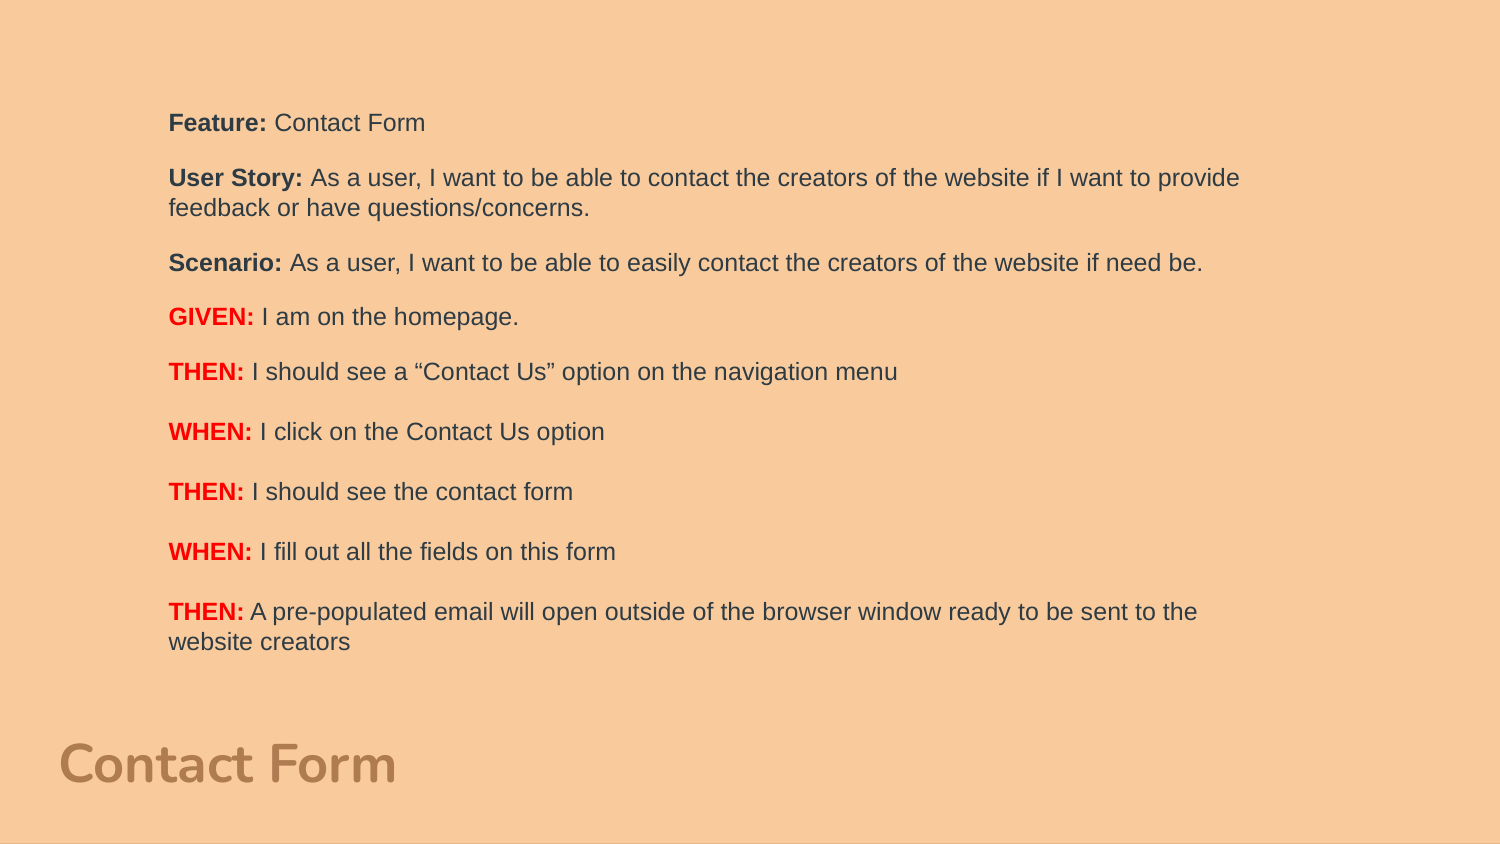

Feature: Contact Form
User Story: As a user, I want to be able to contact the creators of the website if I want to provide feedback or have questions/concerns.
Scenario: As a user, I want to be able to easily contact the creators of the website if need be.
GIVEN: I am on the homepage.
THEN: I should see a “Contact Us” option on the navigation menu

WHEN: I click on the Contact Us option

THEN: I should see the contact form

WHEN: I fill out all the fields on this form

THEN: A pre-populated email will open outside of the browser window ready to be sent to the website creators
Contact Form